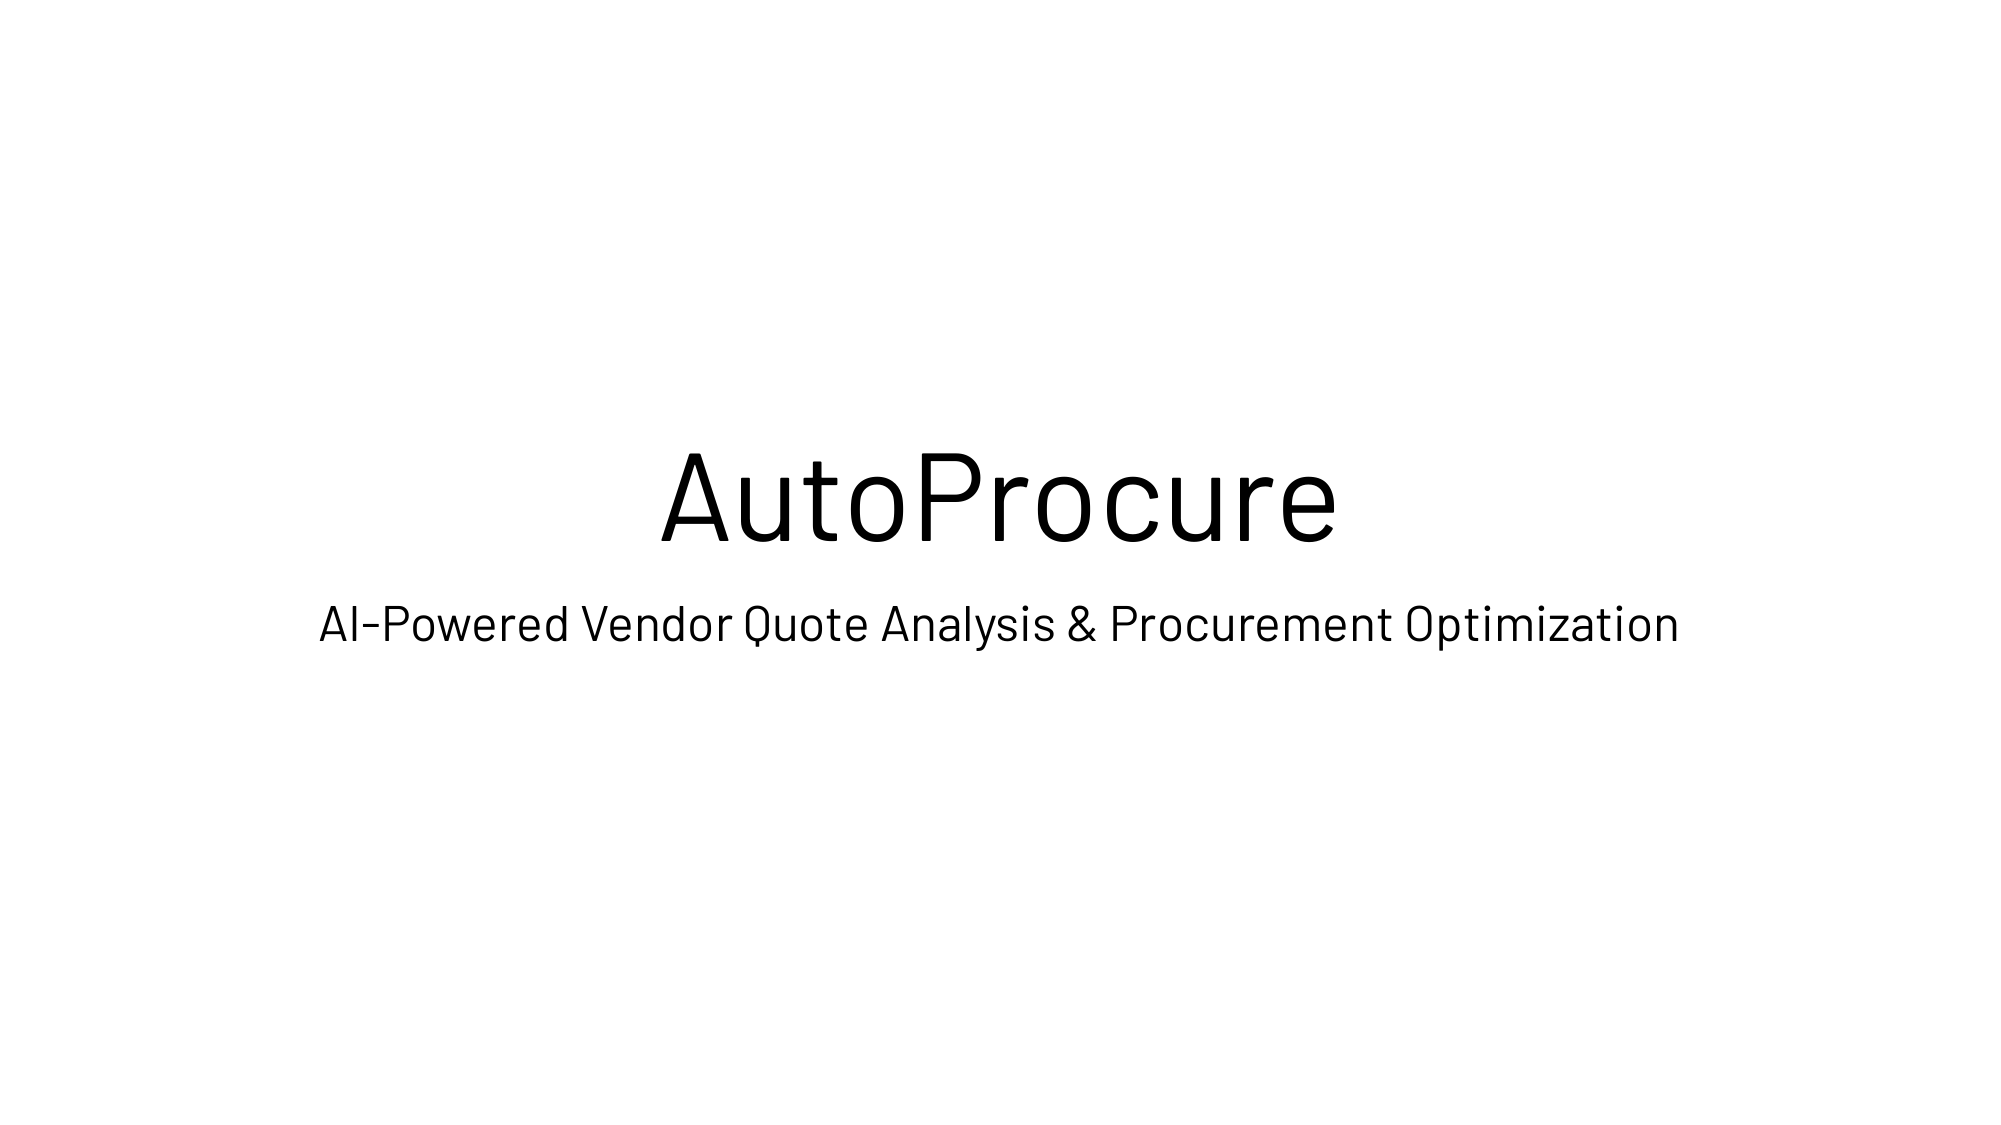

# AutoProcure
AI-Powered Vendor Quote Analysis & Procurement Optimization